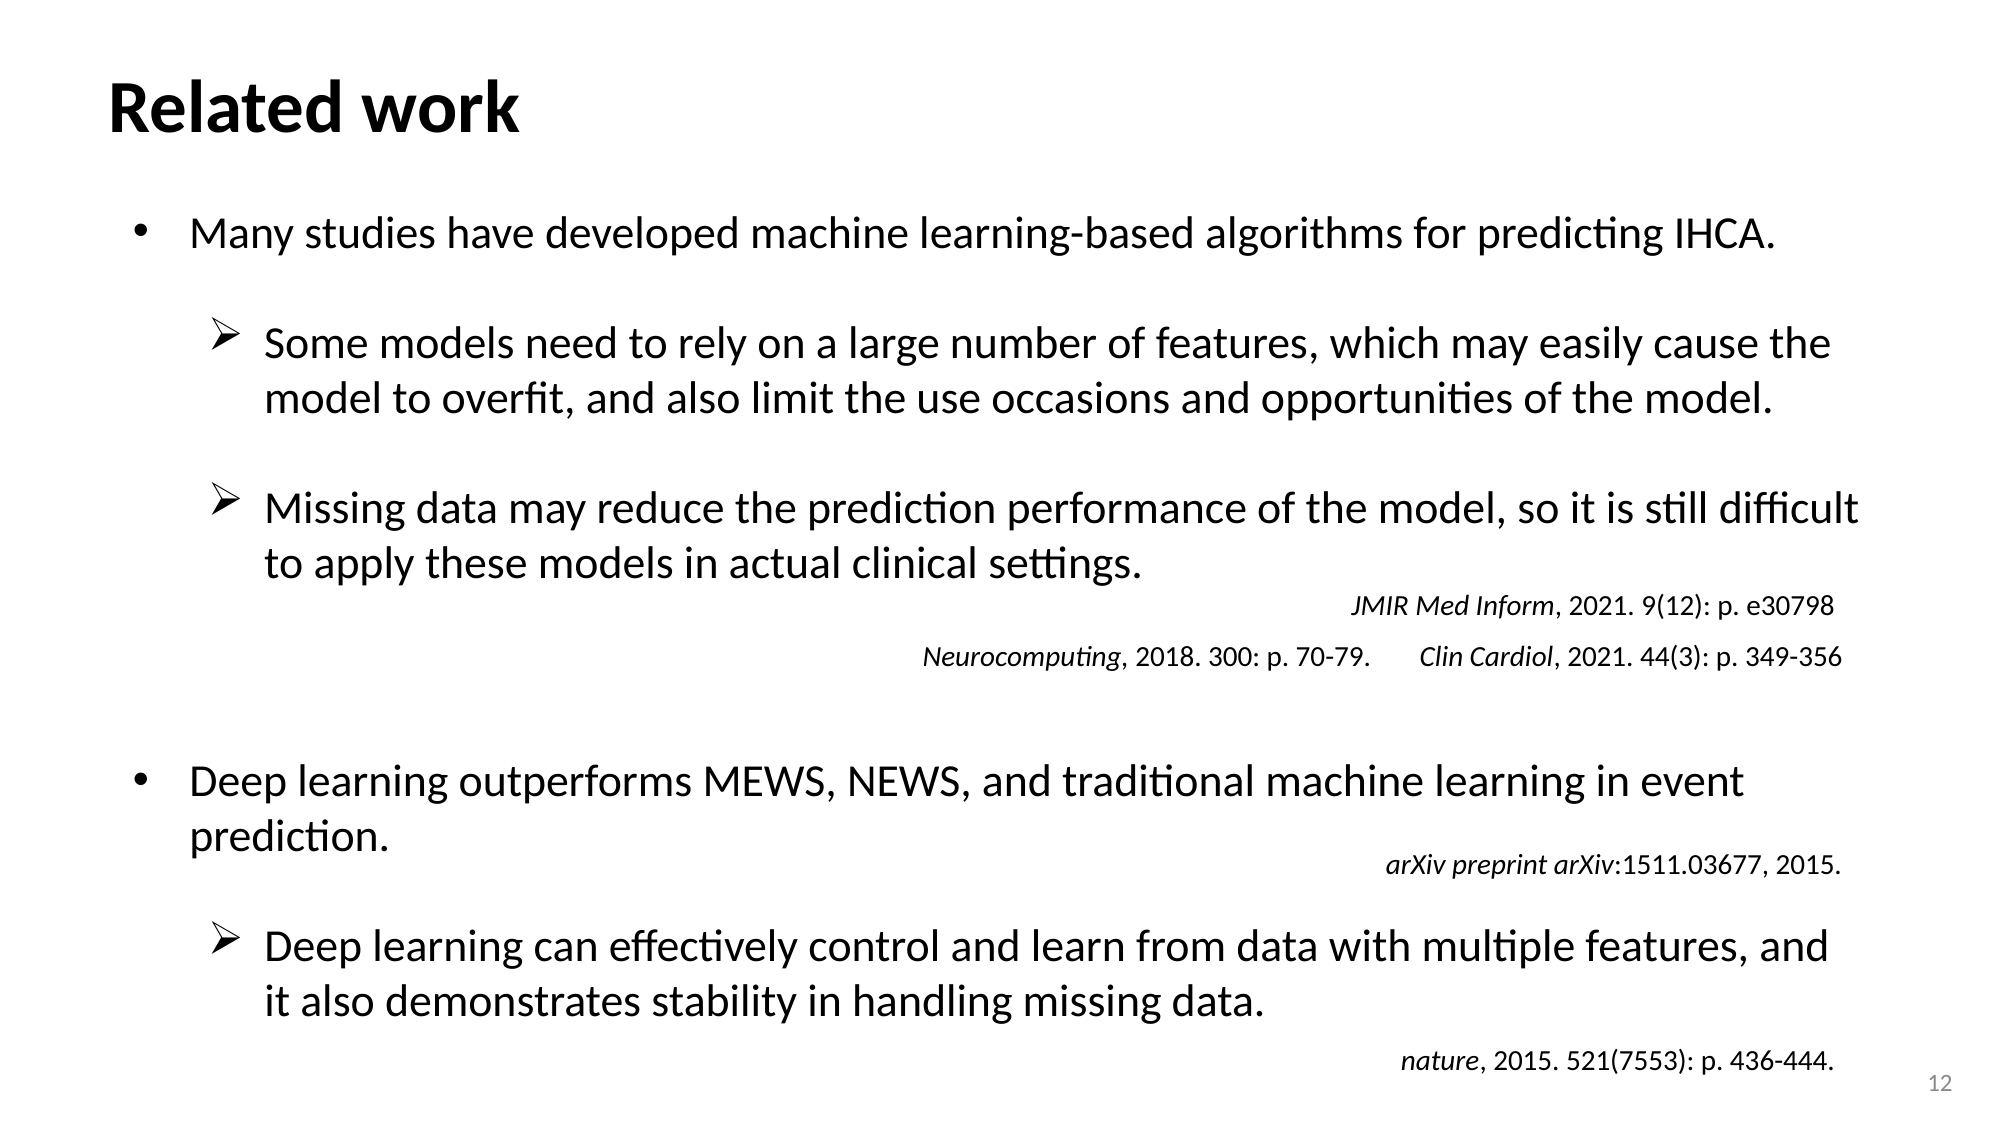

Related work
Many studies have developed machine learning-based algorithms for predicting IHCA.

Some models need to rely on a large number of features, which may easily cause the model to overfit, and also limit the use occasions and opportunities of the model.

Missing data may reduce the prediction performance of the model, so it is still difficult to apply these models in actual clinical settings.
 JMIR Med Inform, 2021. 9(12): p. e30798
Clin Cardiol, 2021. 44(3): p. 349-356
Neurocomputing, 2018. 300: p. 70-79.
Deep learning outperforms MEWS, NEWS, and traditional machine learning in event prediction.

Deep learning can effectively control and learn from data with multiple features, and it also demonstrates stability in handling missing data.
arXiv preprint arXiv:1511.03677, 2015.
nature, 2015. 521(7553): p. 436-444.
12